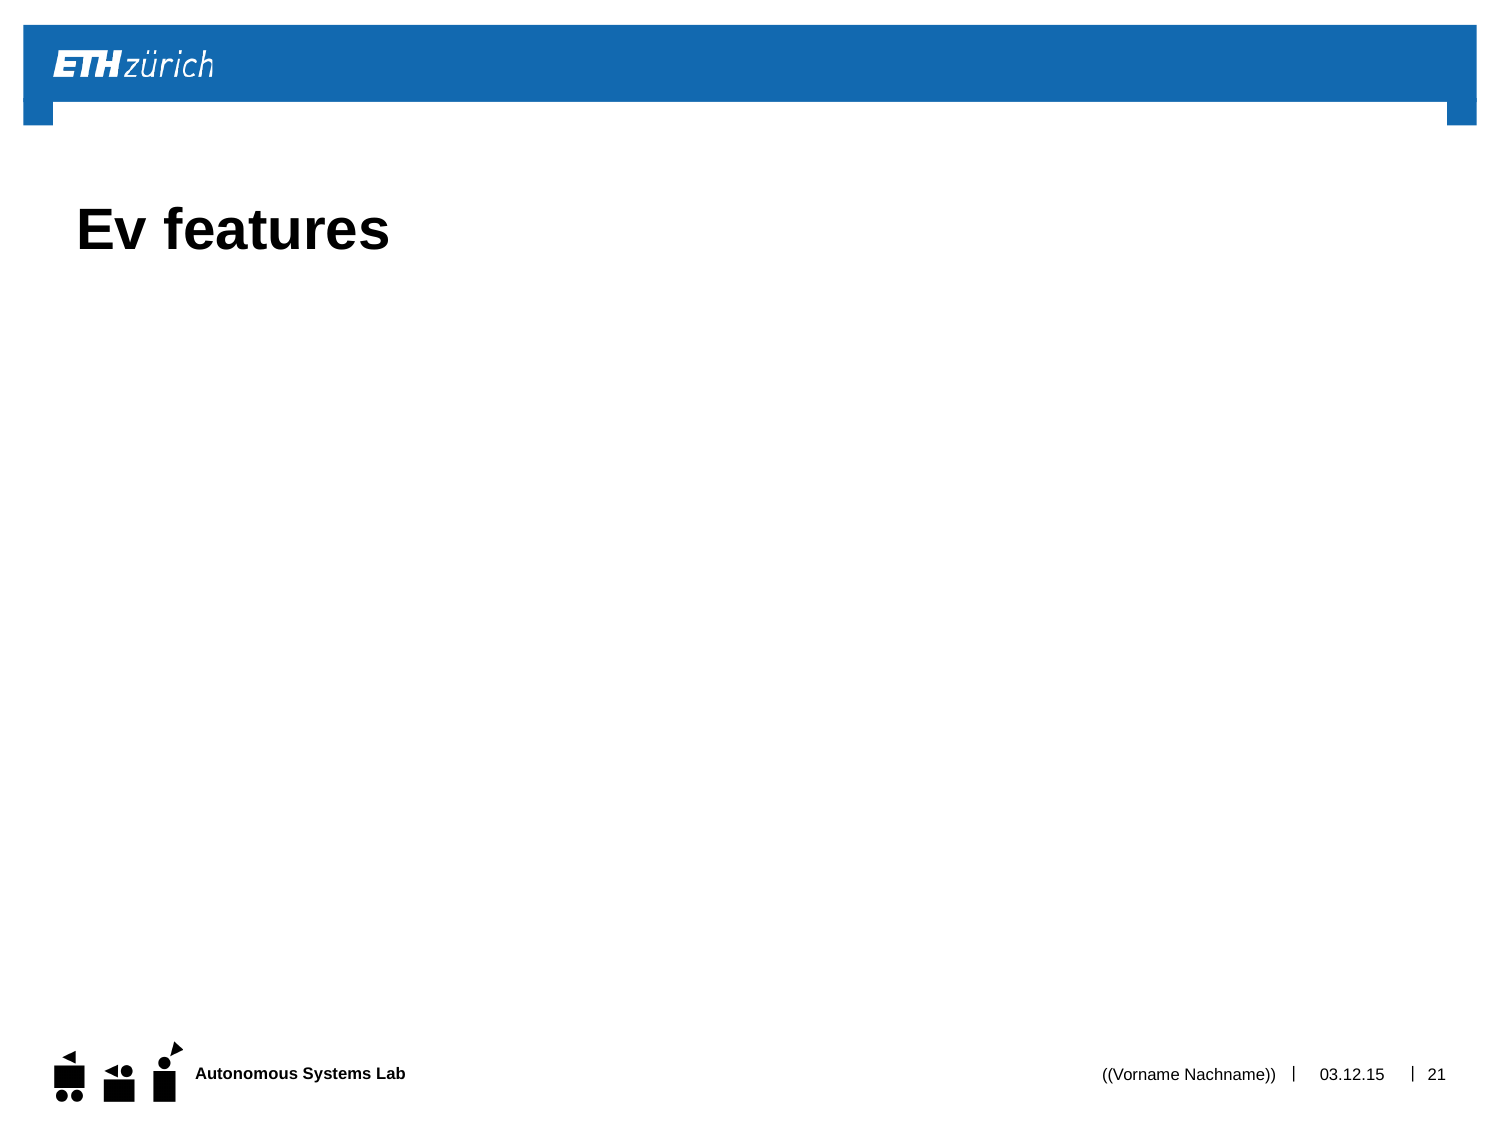

# Ev features

((Vorname Nachname))
03.12.15
21